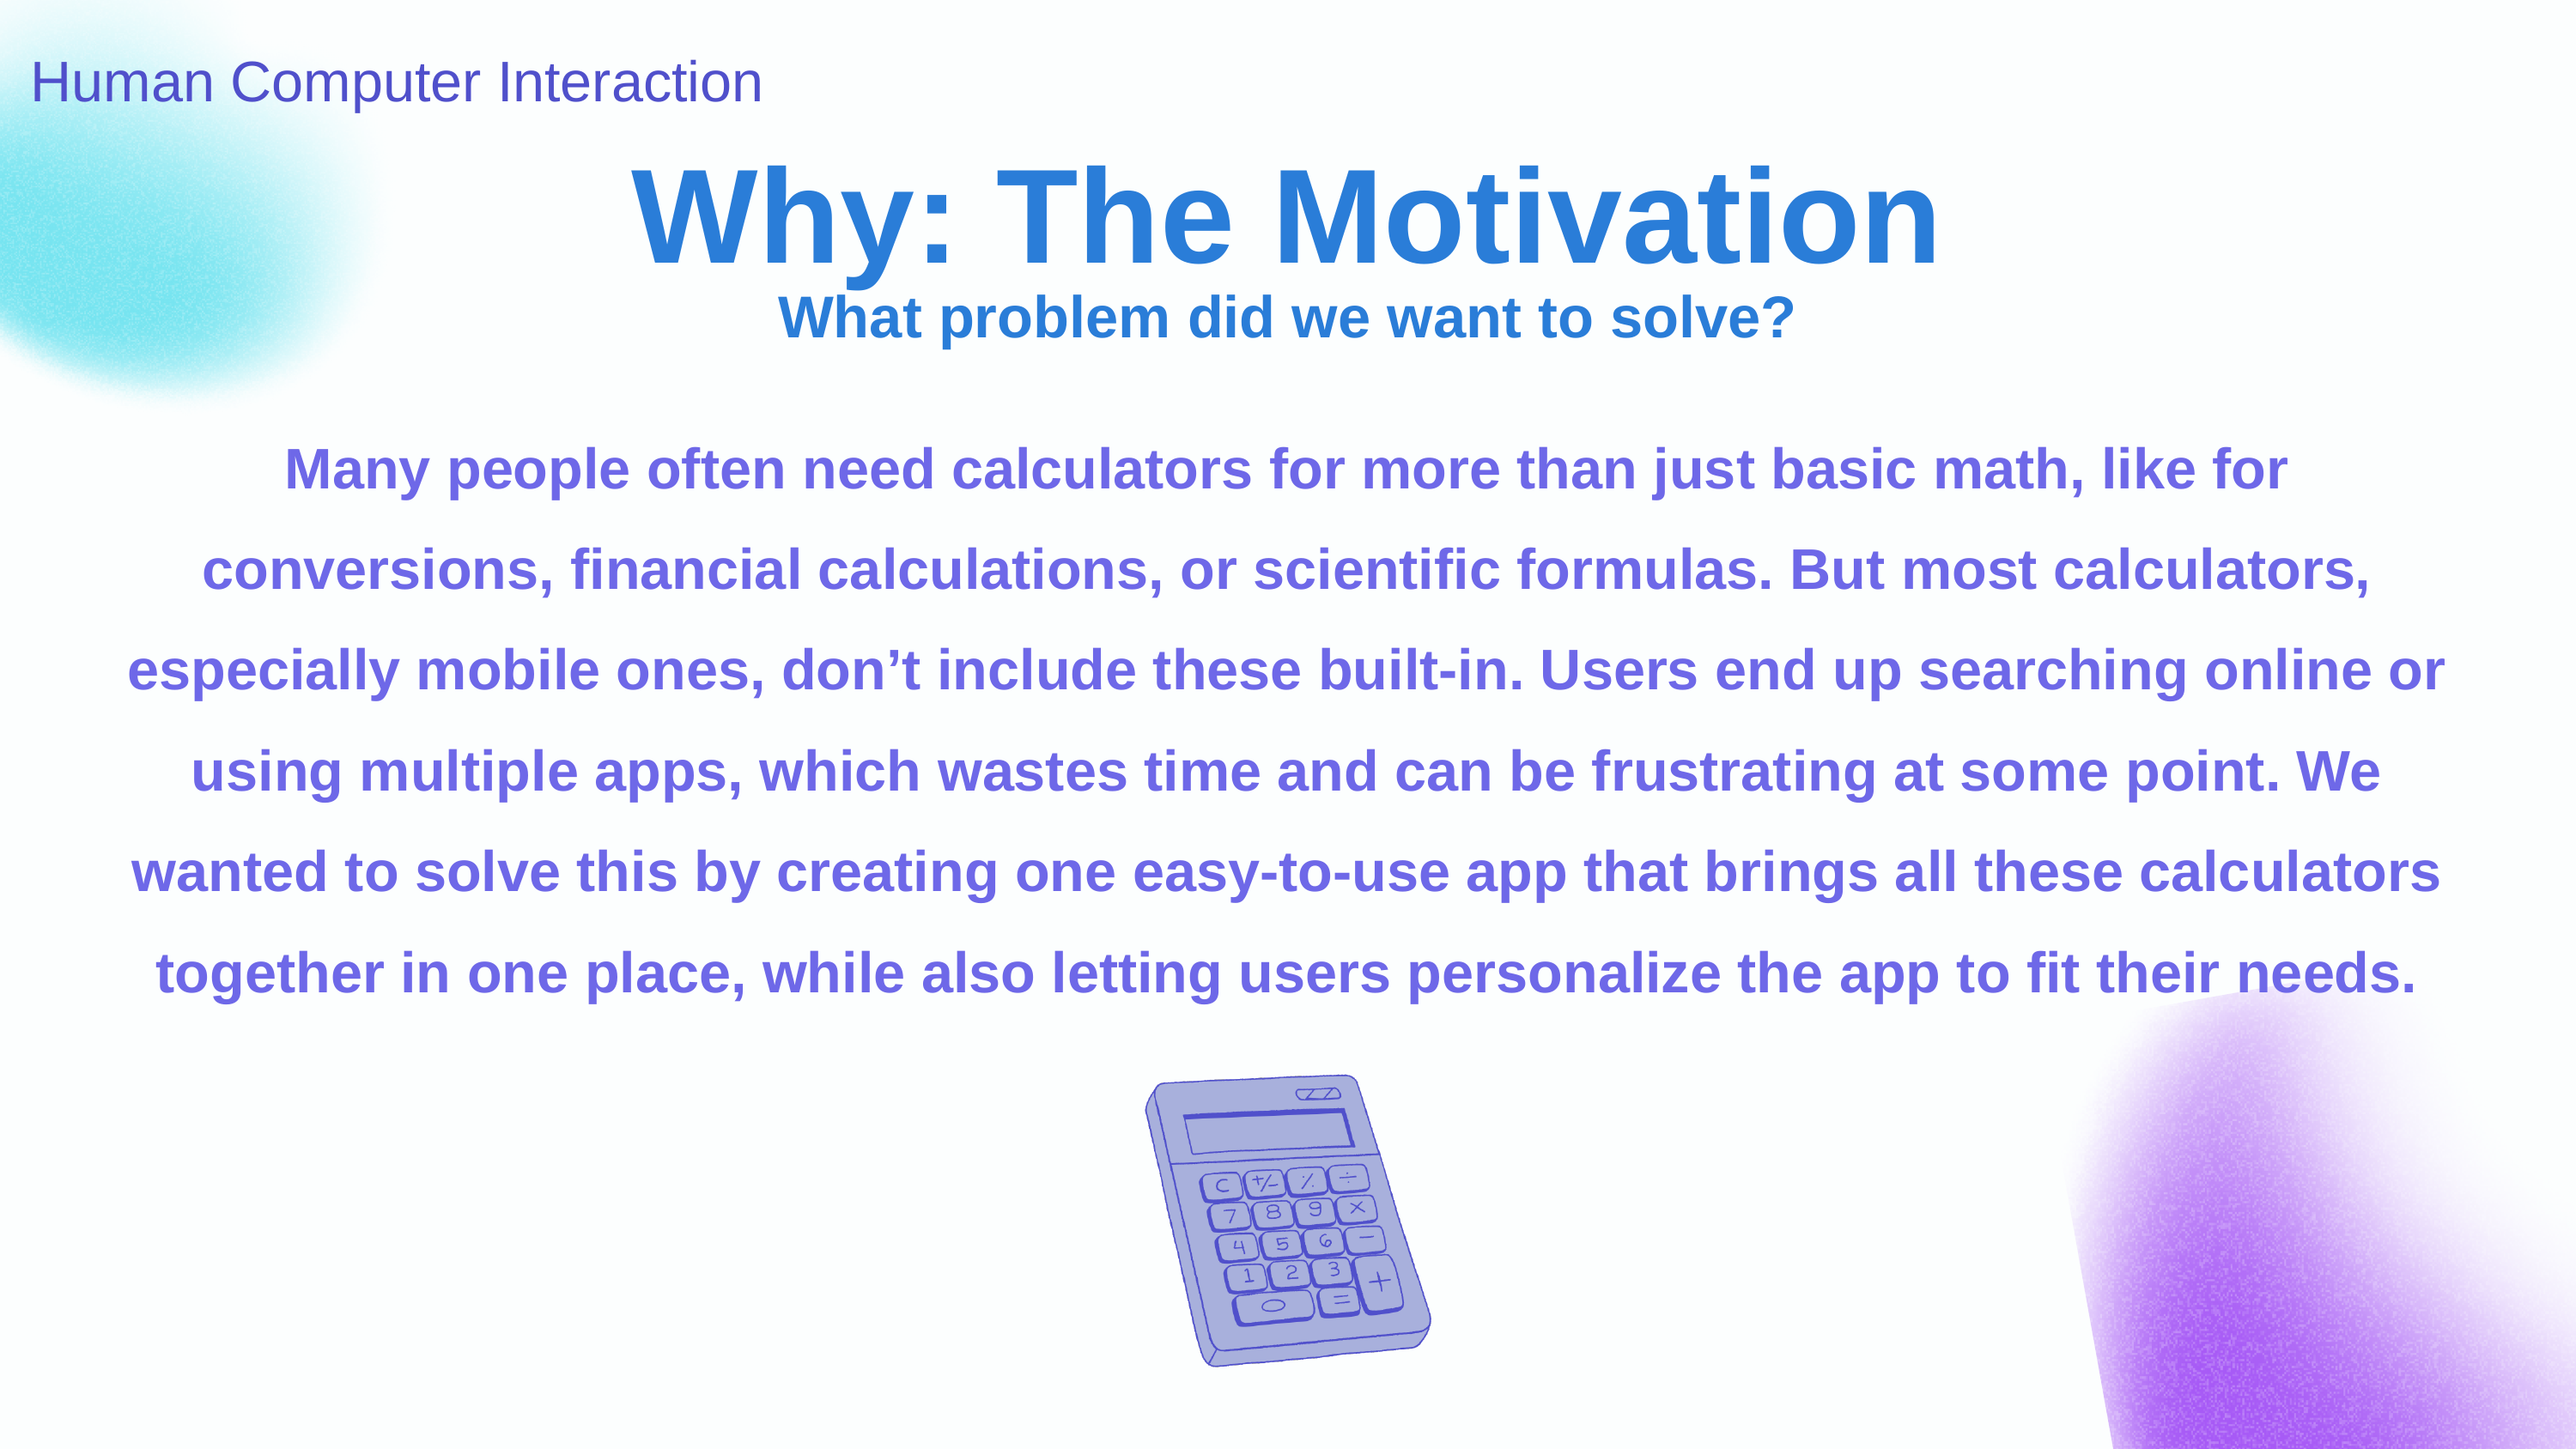

Human Computer Interaction
Why: The Motivation
What problem did we want to solve?
Many people often need calculators for more than just basic math, like for conversions, financial calculations, or scientific formulas. But most calculators, especially mobile ones, don’t include these built-in. Users end up searching online or using multiple apps, which wastes time and can be frustrating at some point. We wanted to solve this by creating one easy-to-use app that brings all these calculators together in one place, while also letting users personalize the app to fit their needs.